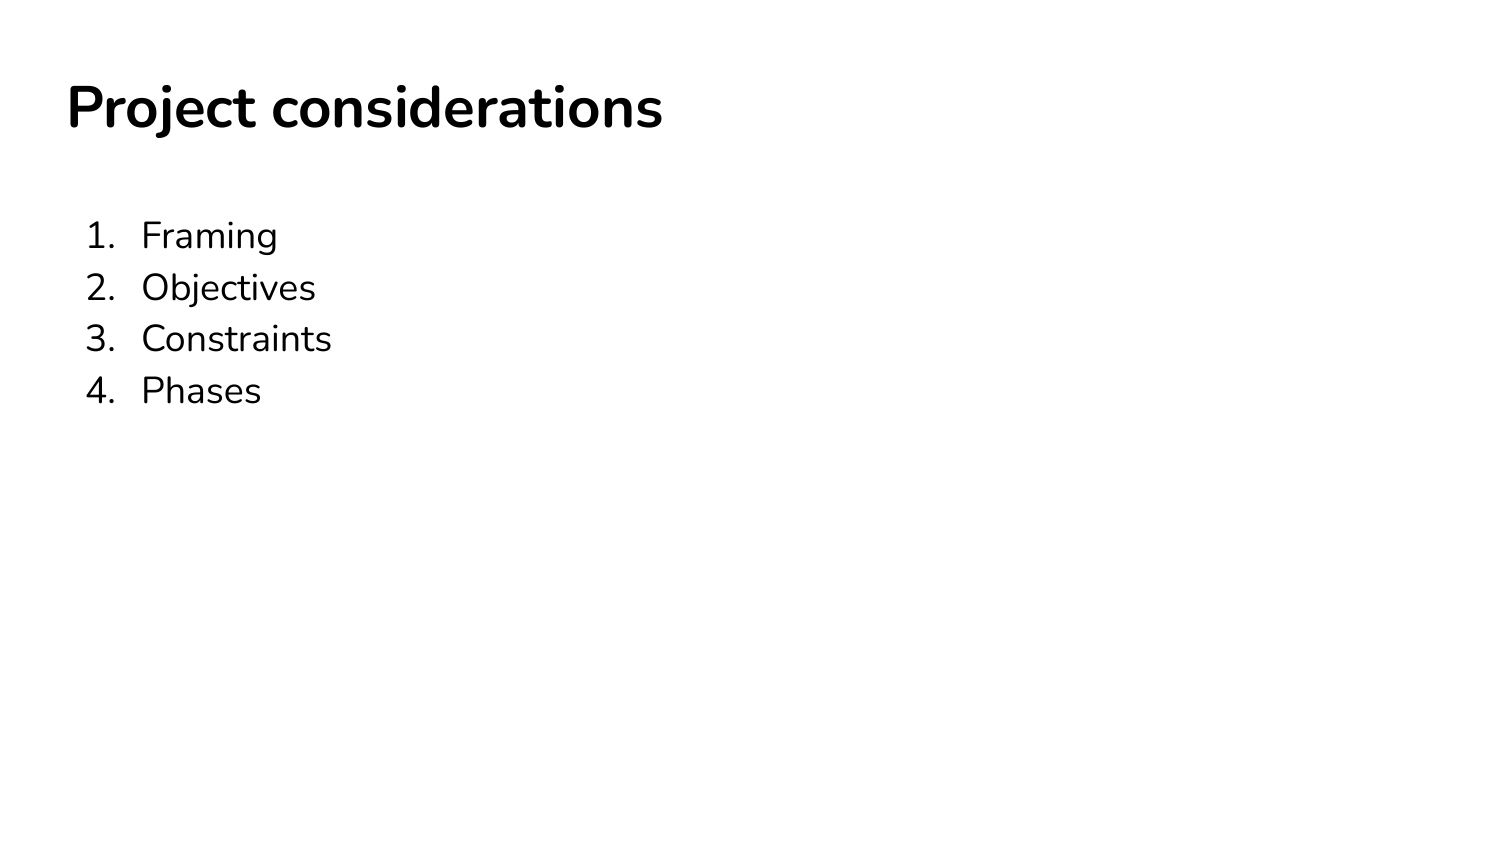

# Project considerations
Framing
Objectives
Constraints
Phases